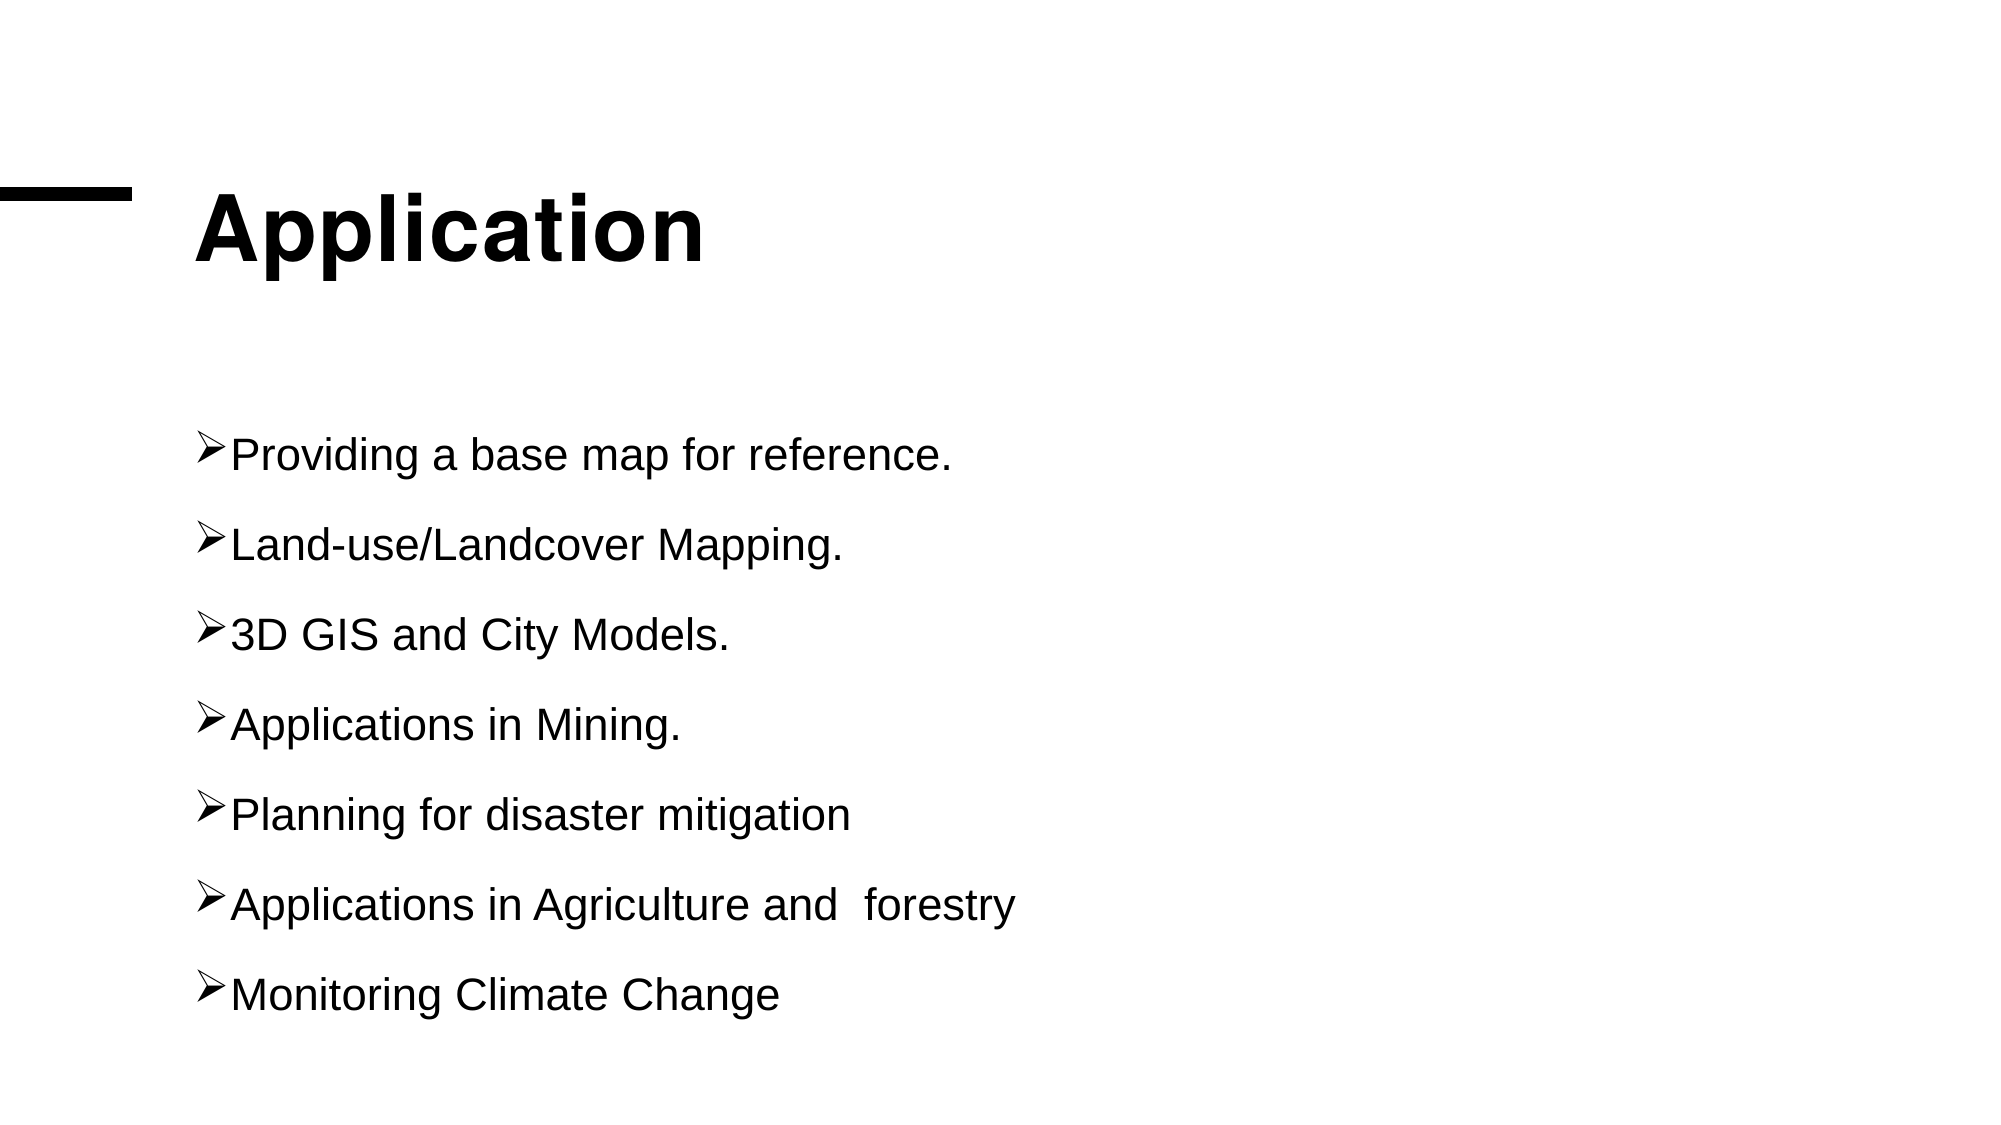

# Application
Providing a base map for reference.
Land-use/Landcover Mapping.
3D GIS and City Models.
Applications in Mining.
Planning for disaster mitigation
Applications in Agriculture and  forestry
Monitoring Climate Change